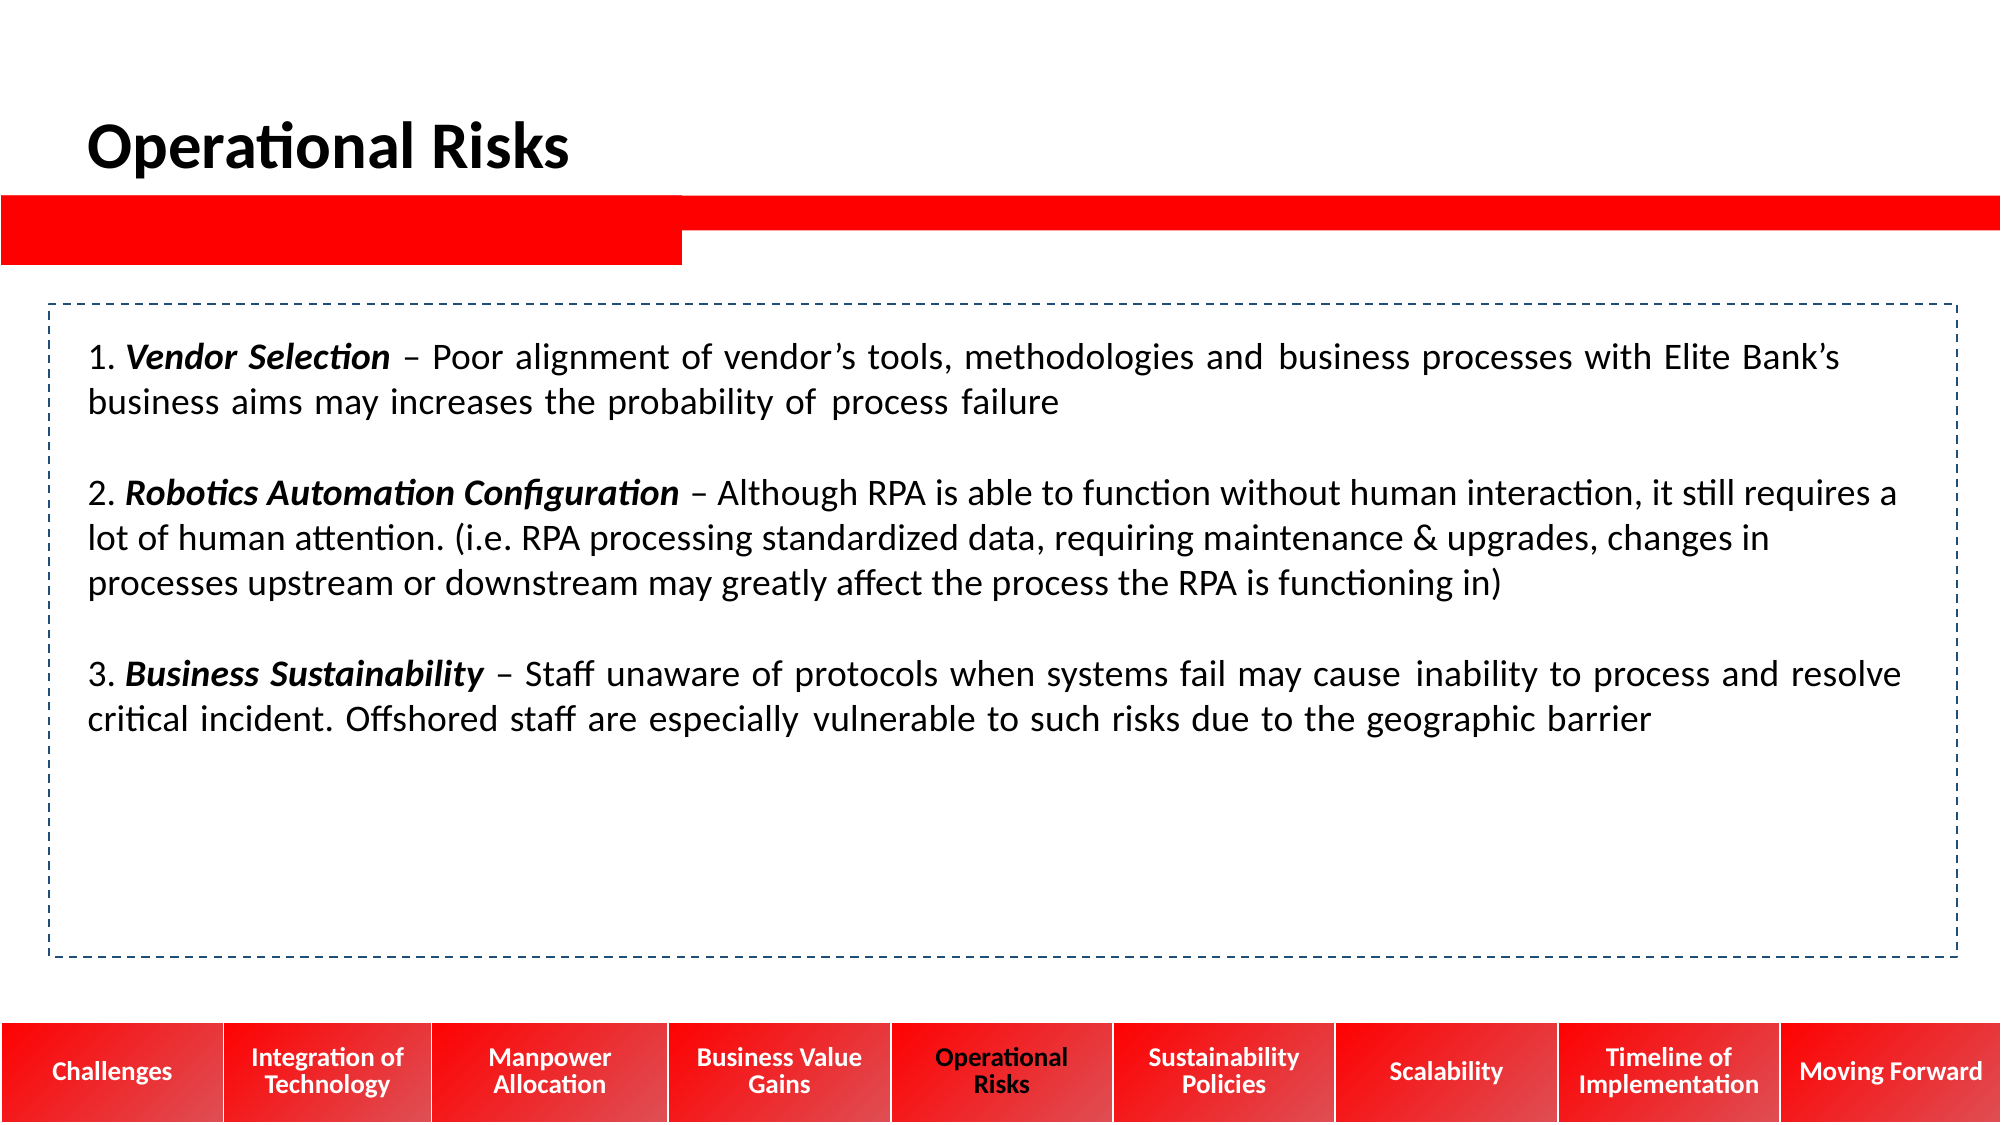

Operational Risks

1. Vendor Selection – Poor alignment of vendor’s tools, methodologies and business processes with Elite Bank’s business aims may increases the probability of process failure

2. Robotics Automation Configuration – Although RPA is able to function without human interaction, it still requires a lot of human attention. (i.e. RPA processing standardized data, requiring maintenance & upgrades, changes in processes upstream or downstream may greatly affect the process the RPA is functioning in)

3. Business Sustainability – Staff unaware of protocols when systems fail may cause inability to process and resolve critical incident. Offshored staff are especially vulnerable to such risks due to the geographic barrier

| Challenges | Integration of Technology | Manpower Allocation | Business Value Gains | Operational Risks | Sustainability Policies | Scalability | Timeline of Implementation | Moving Forward |
| --- | --- | --- | --- | --- | --- | --- | --- | --- |